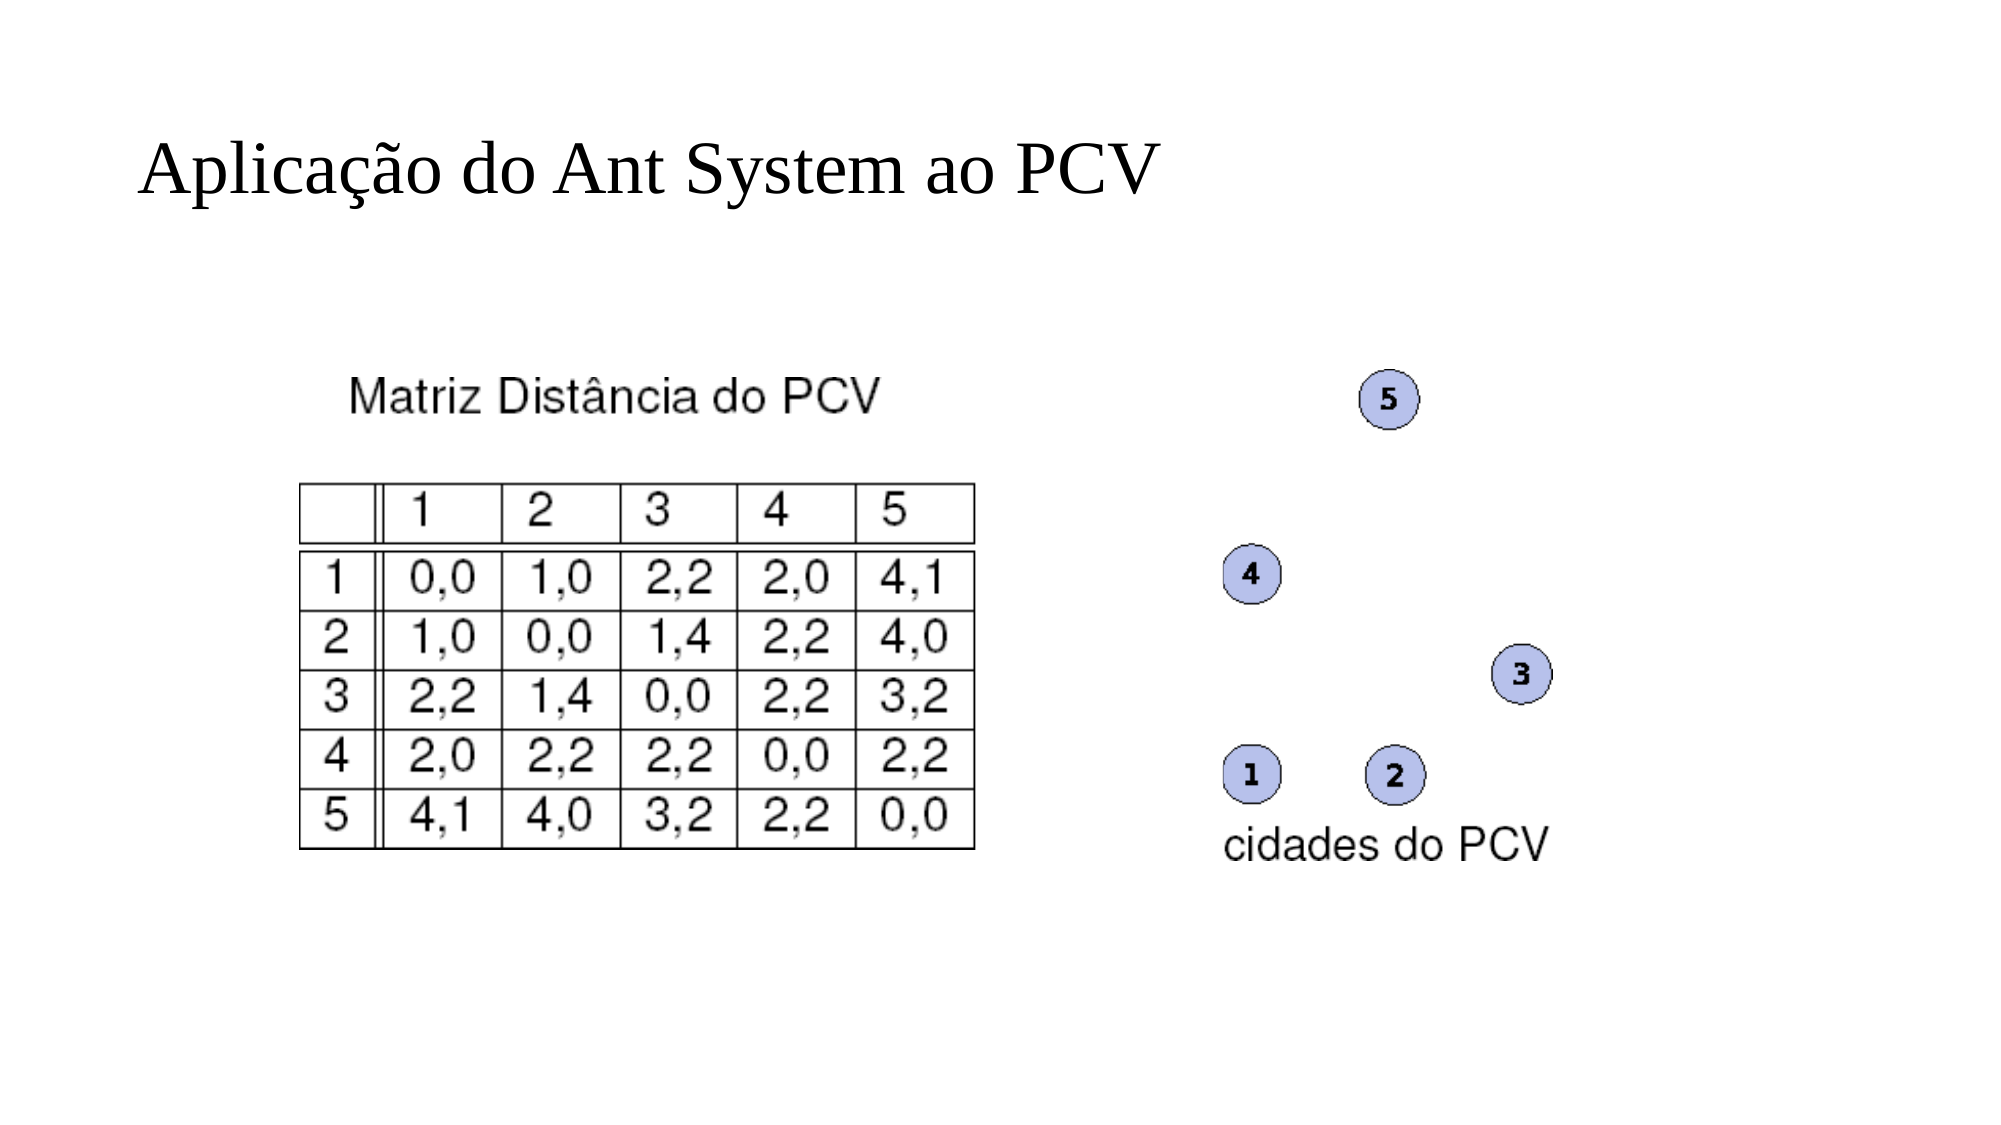

# Aplicação do Ant System ao PCV